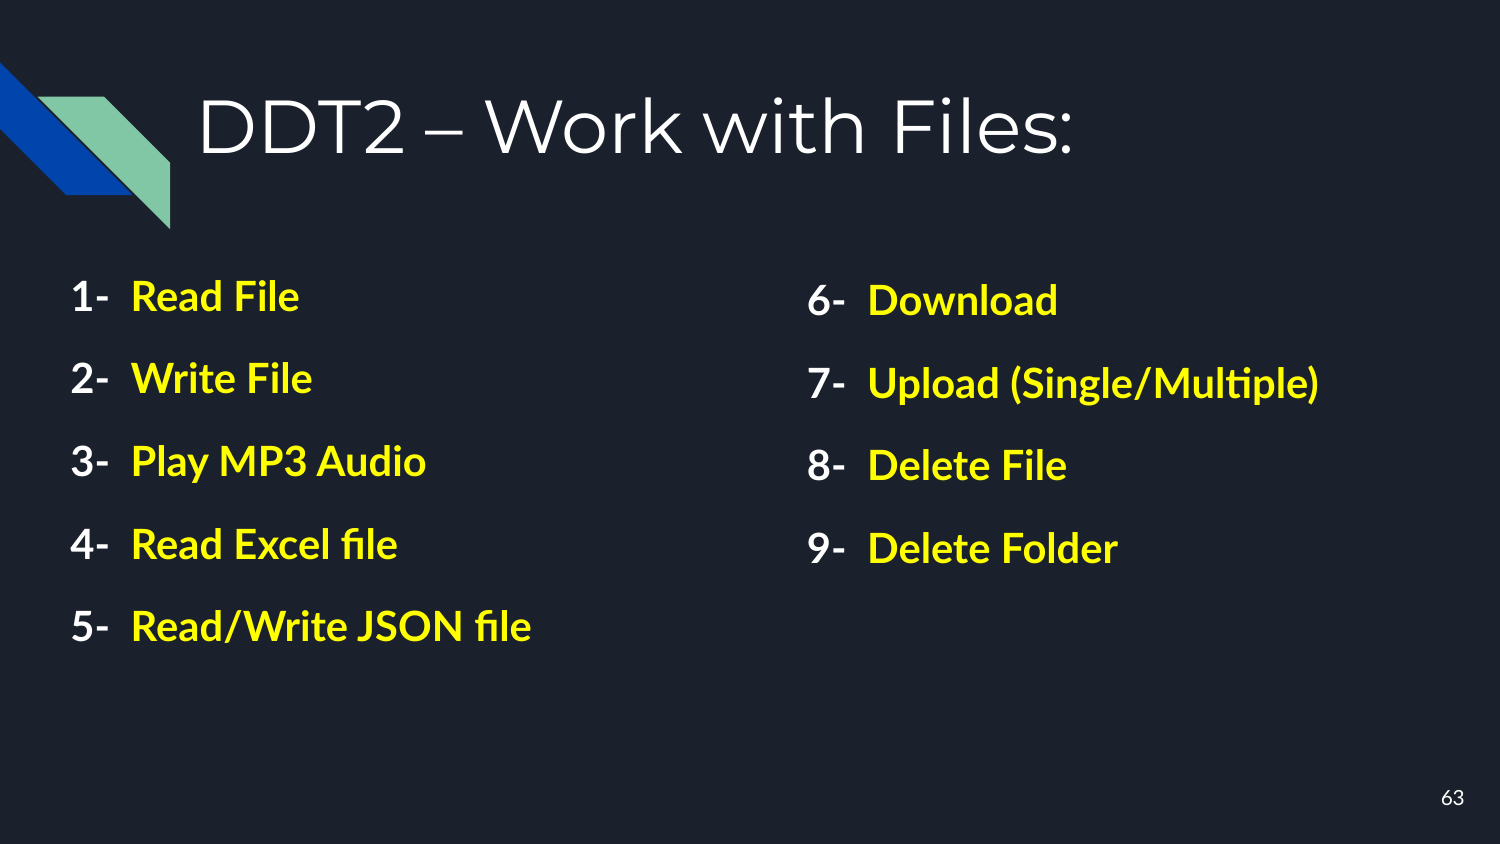

# DDT2 – Work with Files:
1-  Read File
2-  Write File
3-  Play MP3 Audio
4-  Read Excel file
5-  Read/Write JSON file

6-  Download
7-  Upload (Single/Multiple)
8-  Delete File
9-  Delete Folder

63